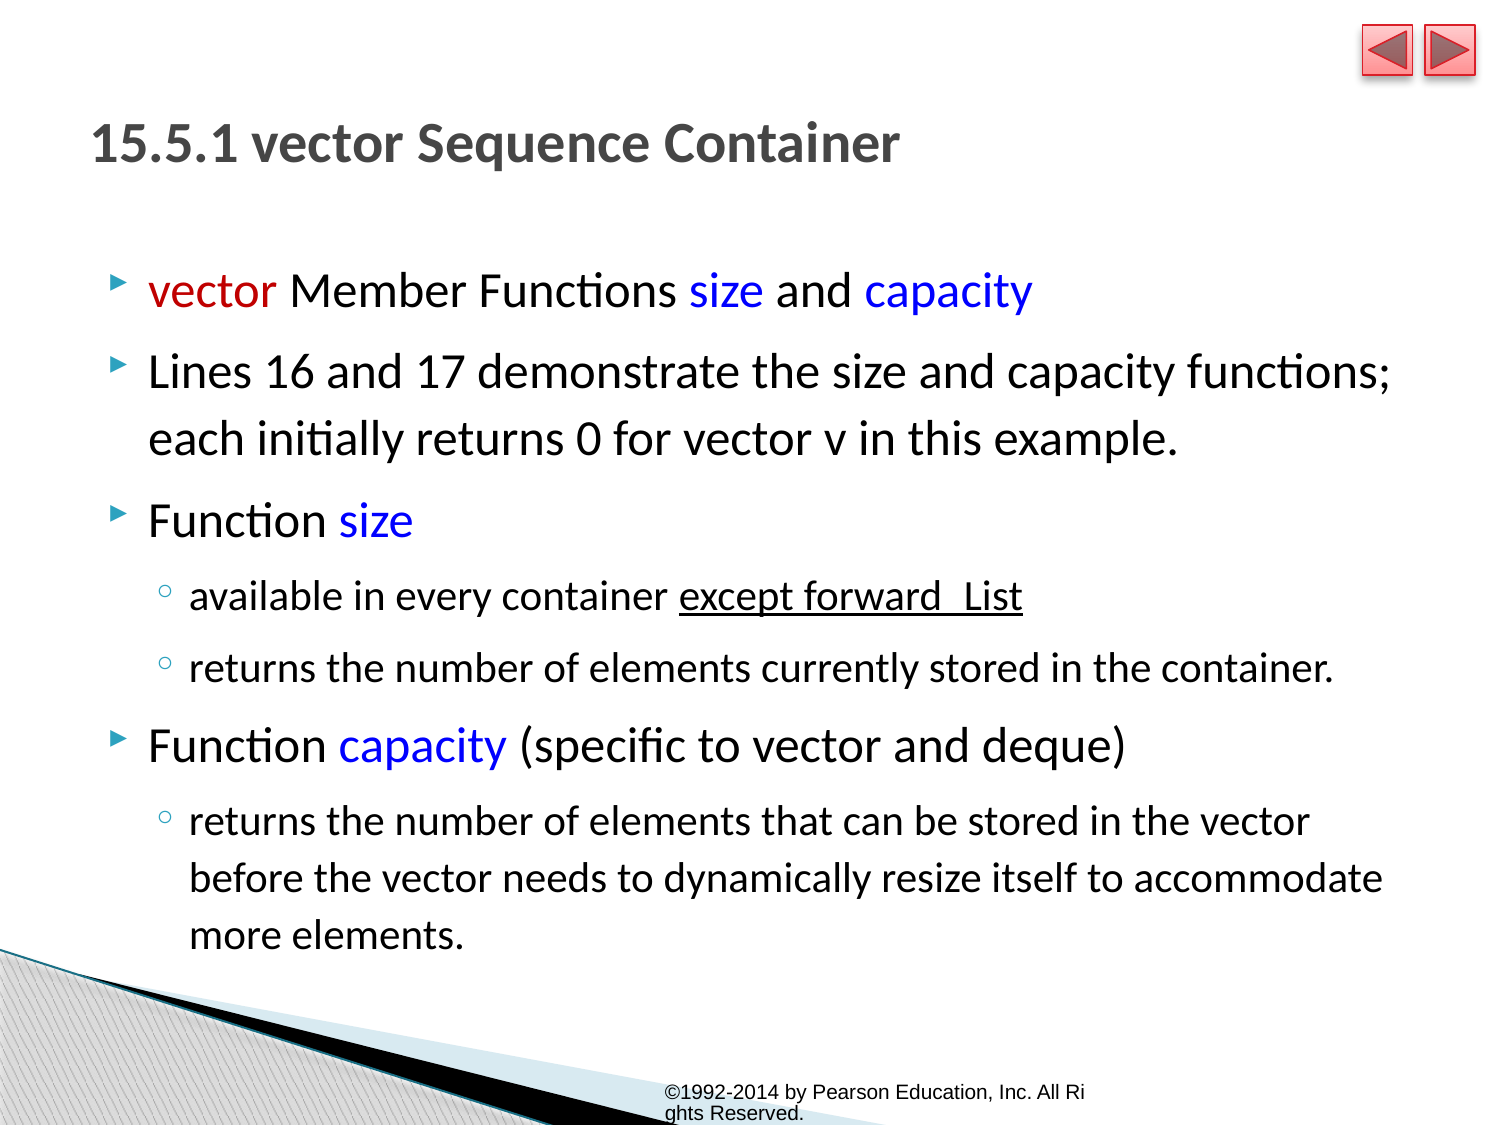

# 15.5.1 vector Sequence Container
vector Member Functions size and capacity
Lines 16 and 17 demonstrate the size and capacity functions; each initially returns 0 for vector v in this example.
Function size
available in every container except forward_List
returns the number of elements currently stored in the container.
Function capacity (specific to vector and deque)
returns the number of elements that can be stored in the vector before the vector needs to dynamically resize itself to accommodate more elements.

©1992-2014 by Pearson Education, Inc. All Rights Reserved.